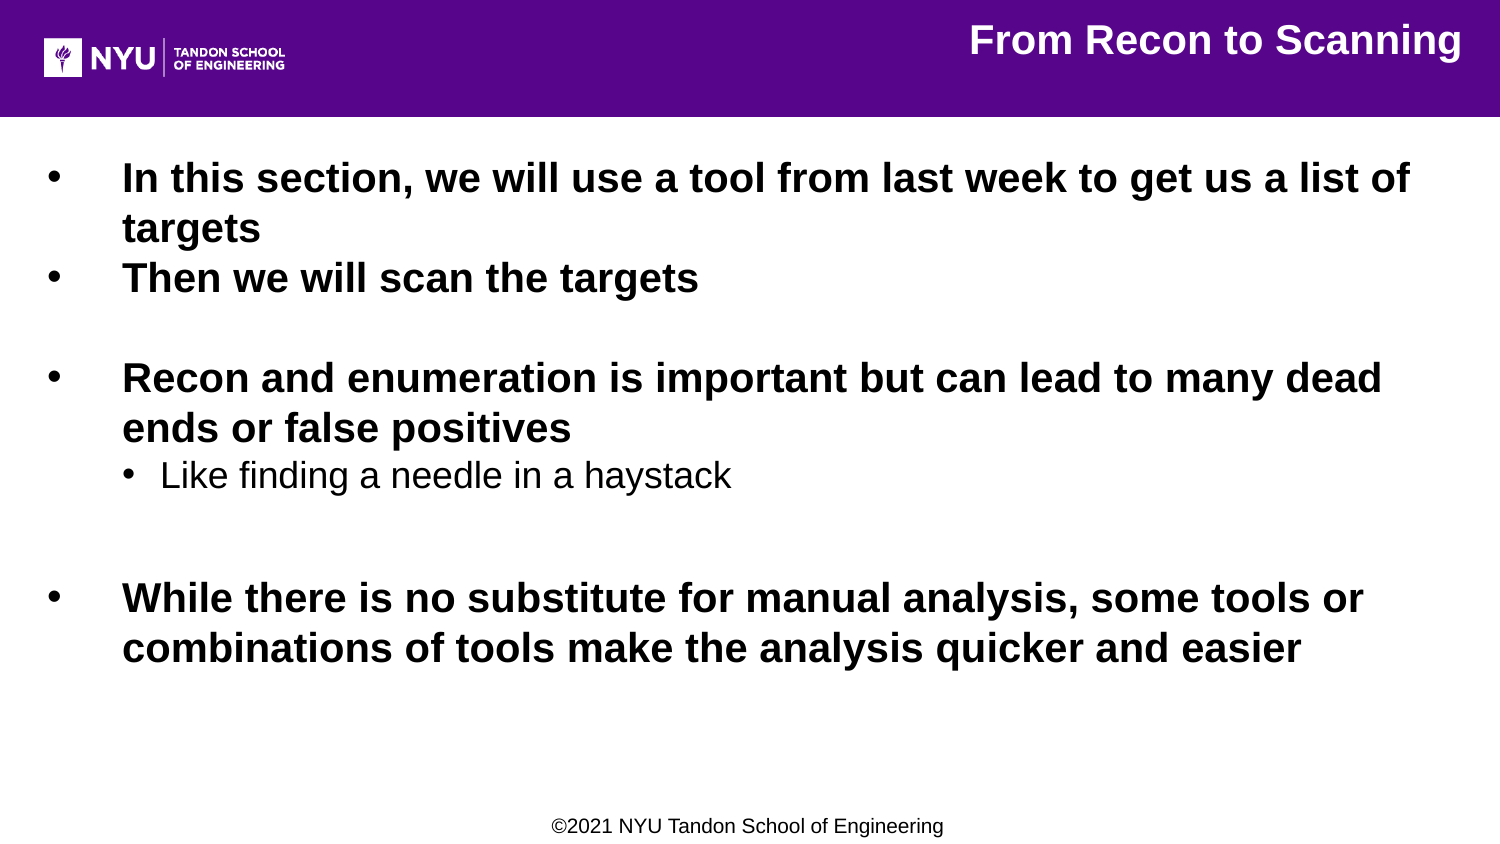

From Recon to Scanning
In this section, we will use a tool from last week to get us a list of targets
Then we will scan the targets

Recon and enumeration is important but can lead to many dead ends or false positives
Like finding a needle in a haystack

While there is no substitute for manual analysis, some tools or combinations of tools make the analysis quicker and easier